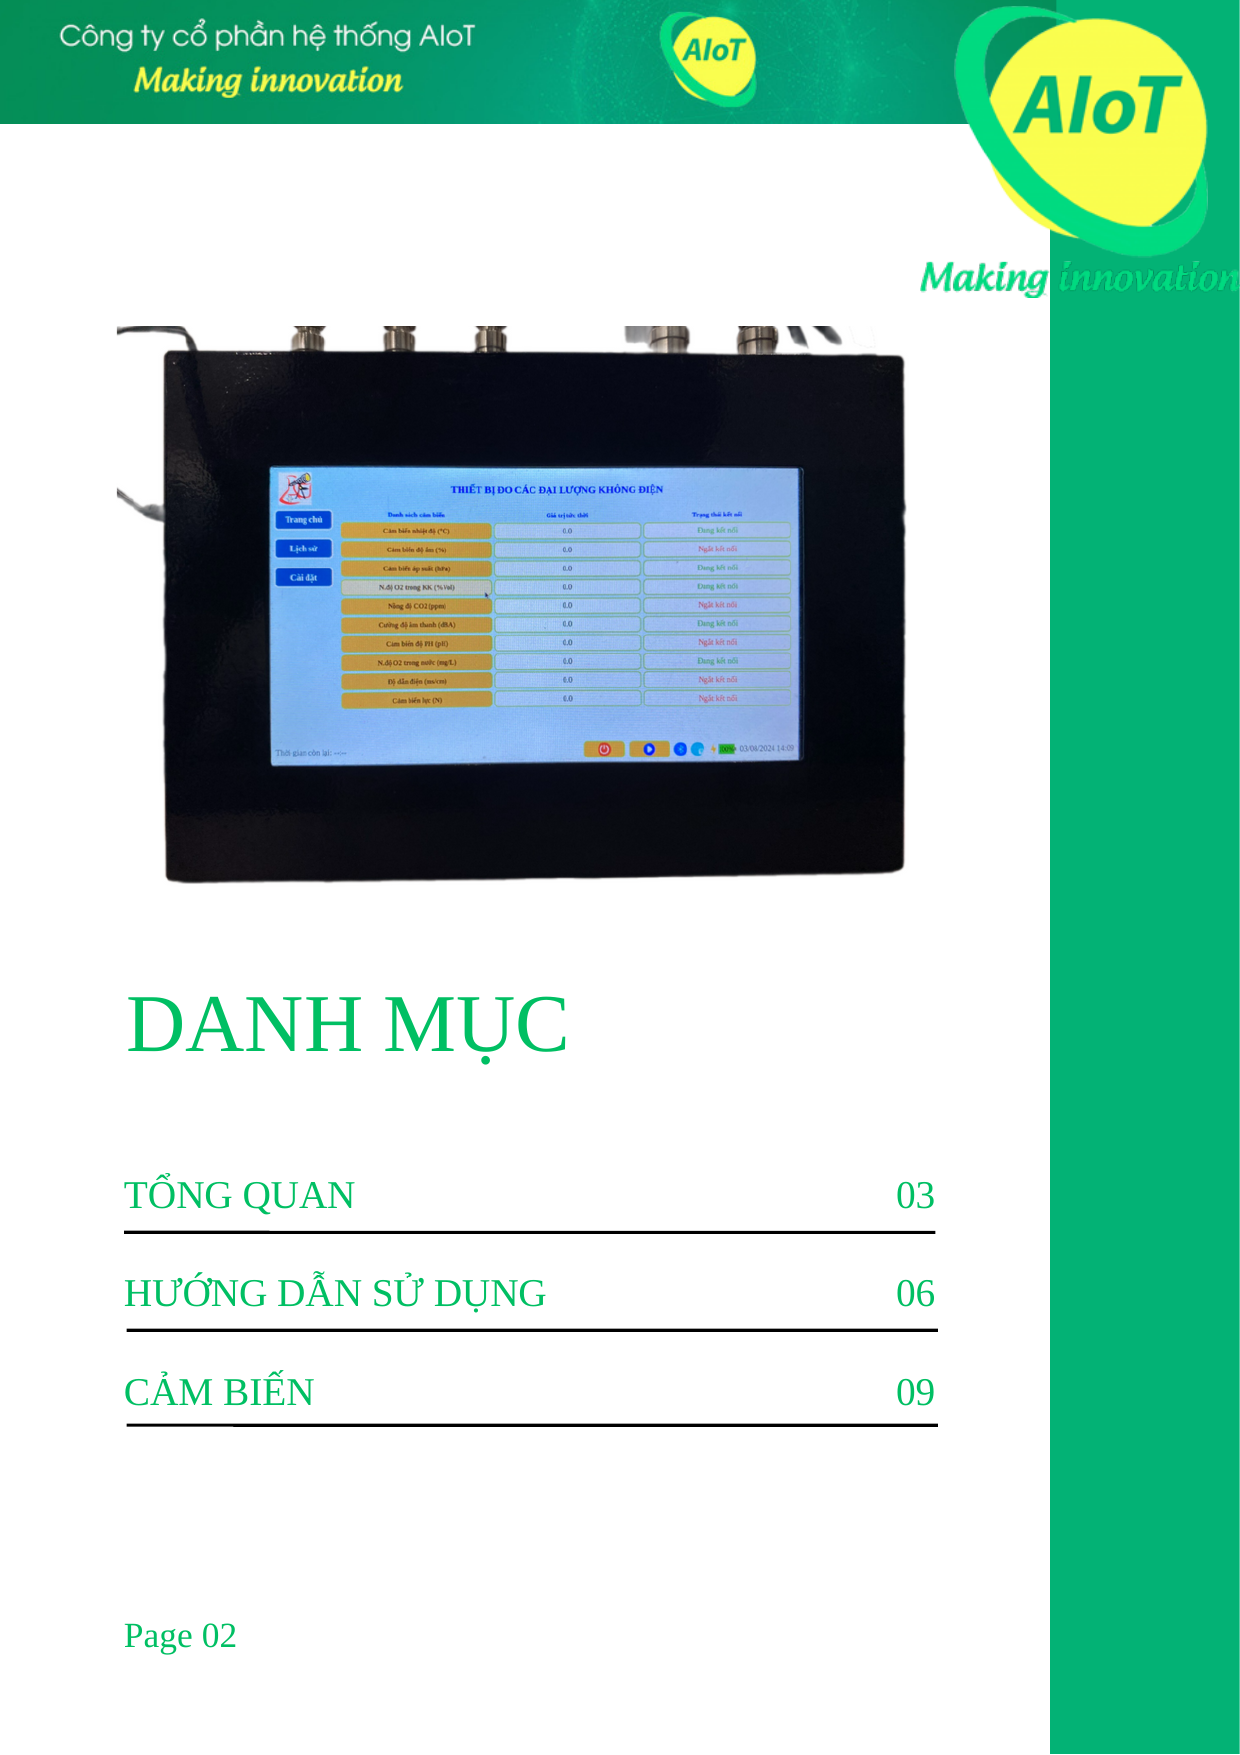

DANH MỤC
TỔNG QUAN
HƯỚNG DẪN SỬ DỤNG
CẢM BIẾN
03
06
09

Page 02